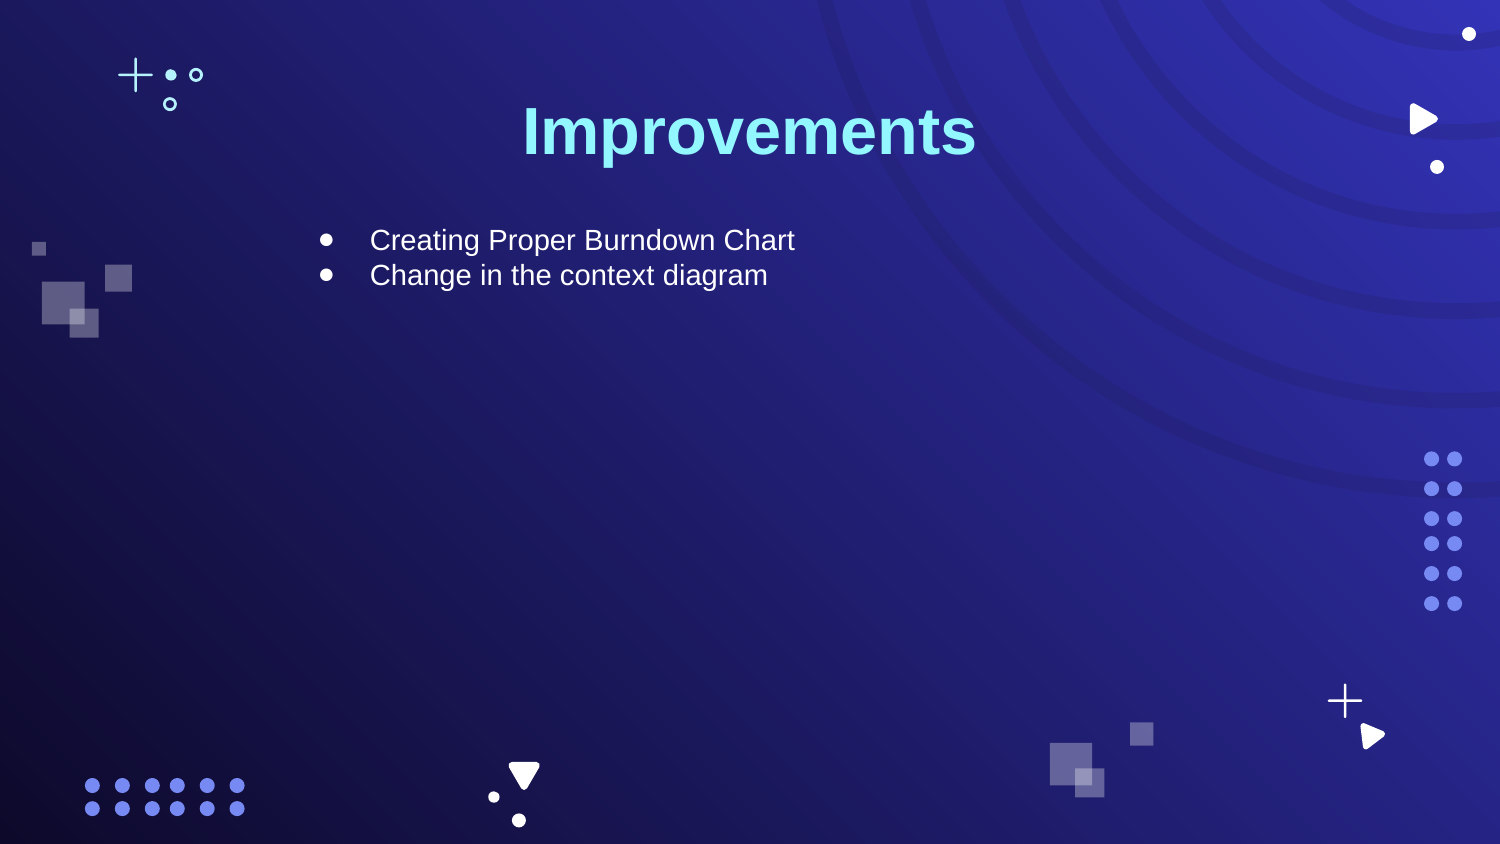

# Improvements
Creating Proper Burndown Chart
Change in the context diagram